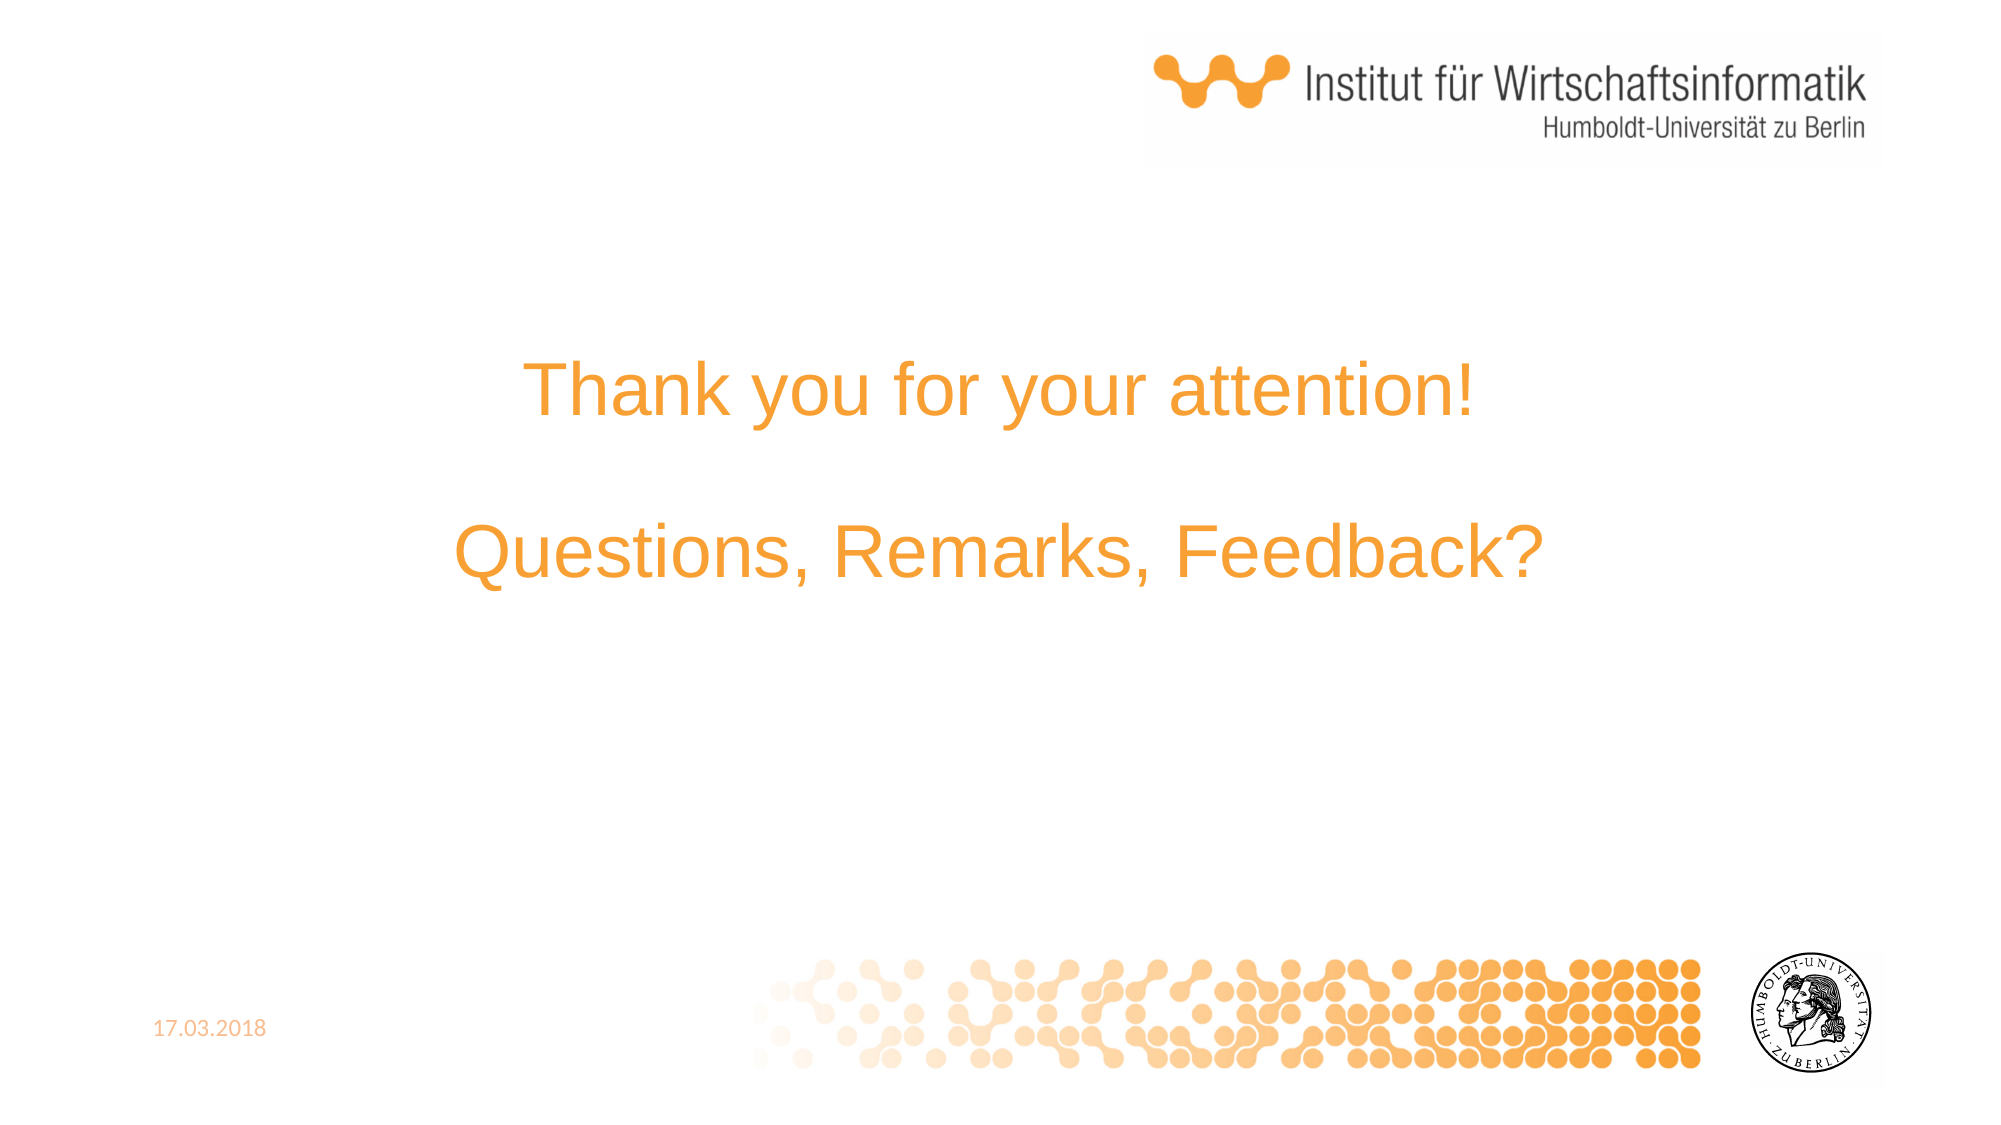

# Thank you for your attention! Questions, Remarks, Feedback?
17.03.2018